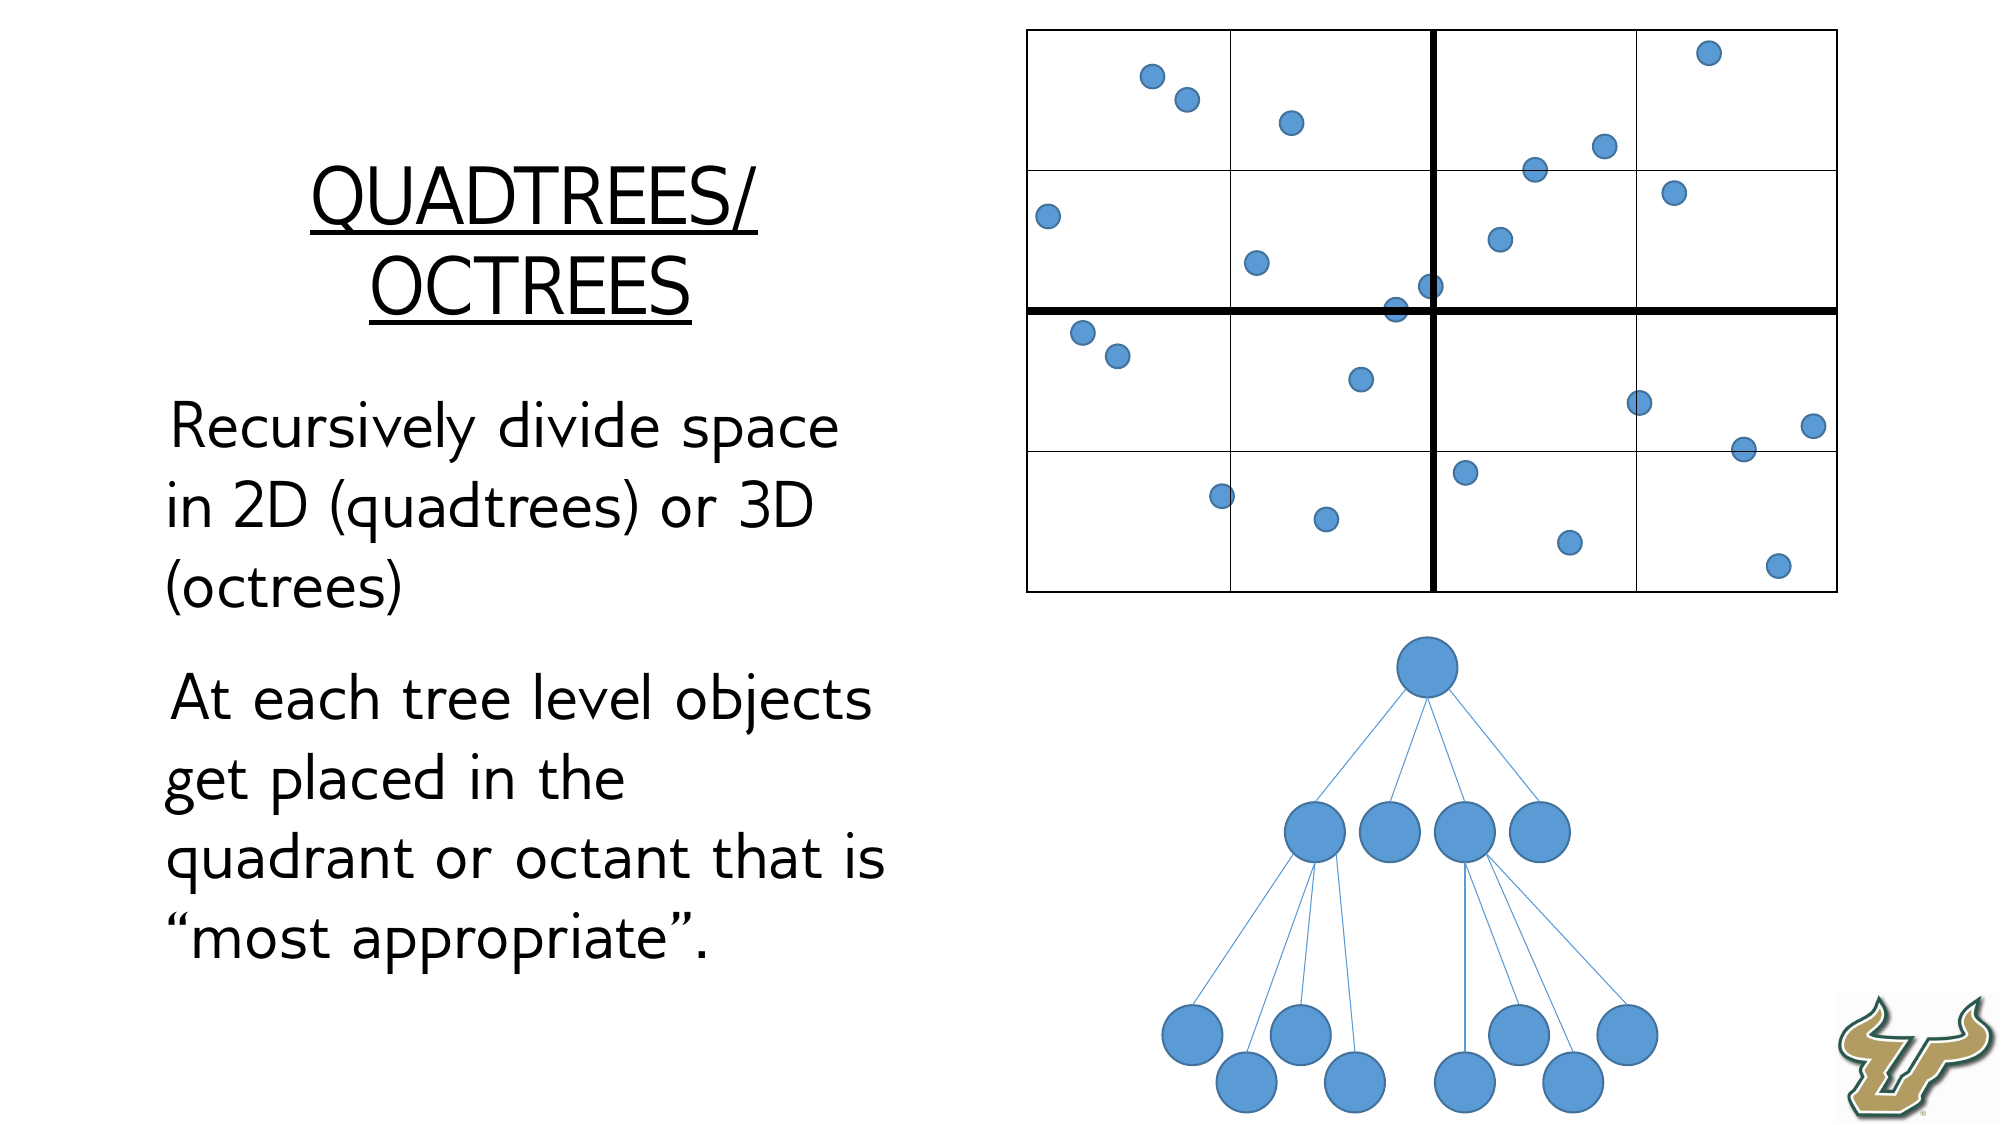

Quadtrees/Octrees
Recursively divide space in 2D (quadtrees) or 3D (octrees)
At each tree level objects get placed in the quadrant or octant that is “most appropriate”.